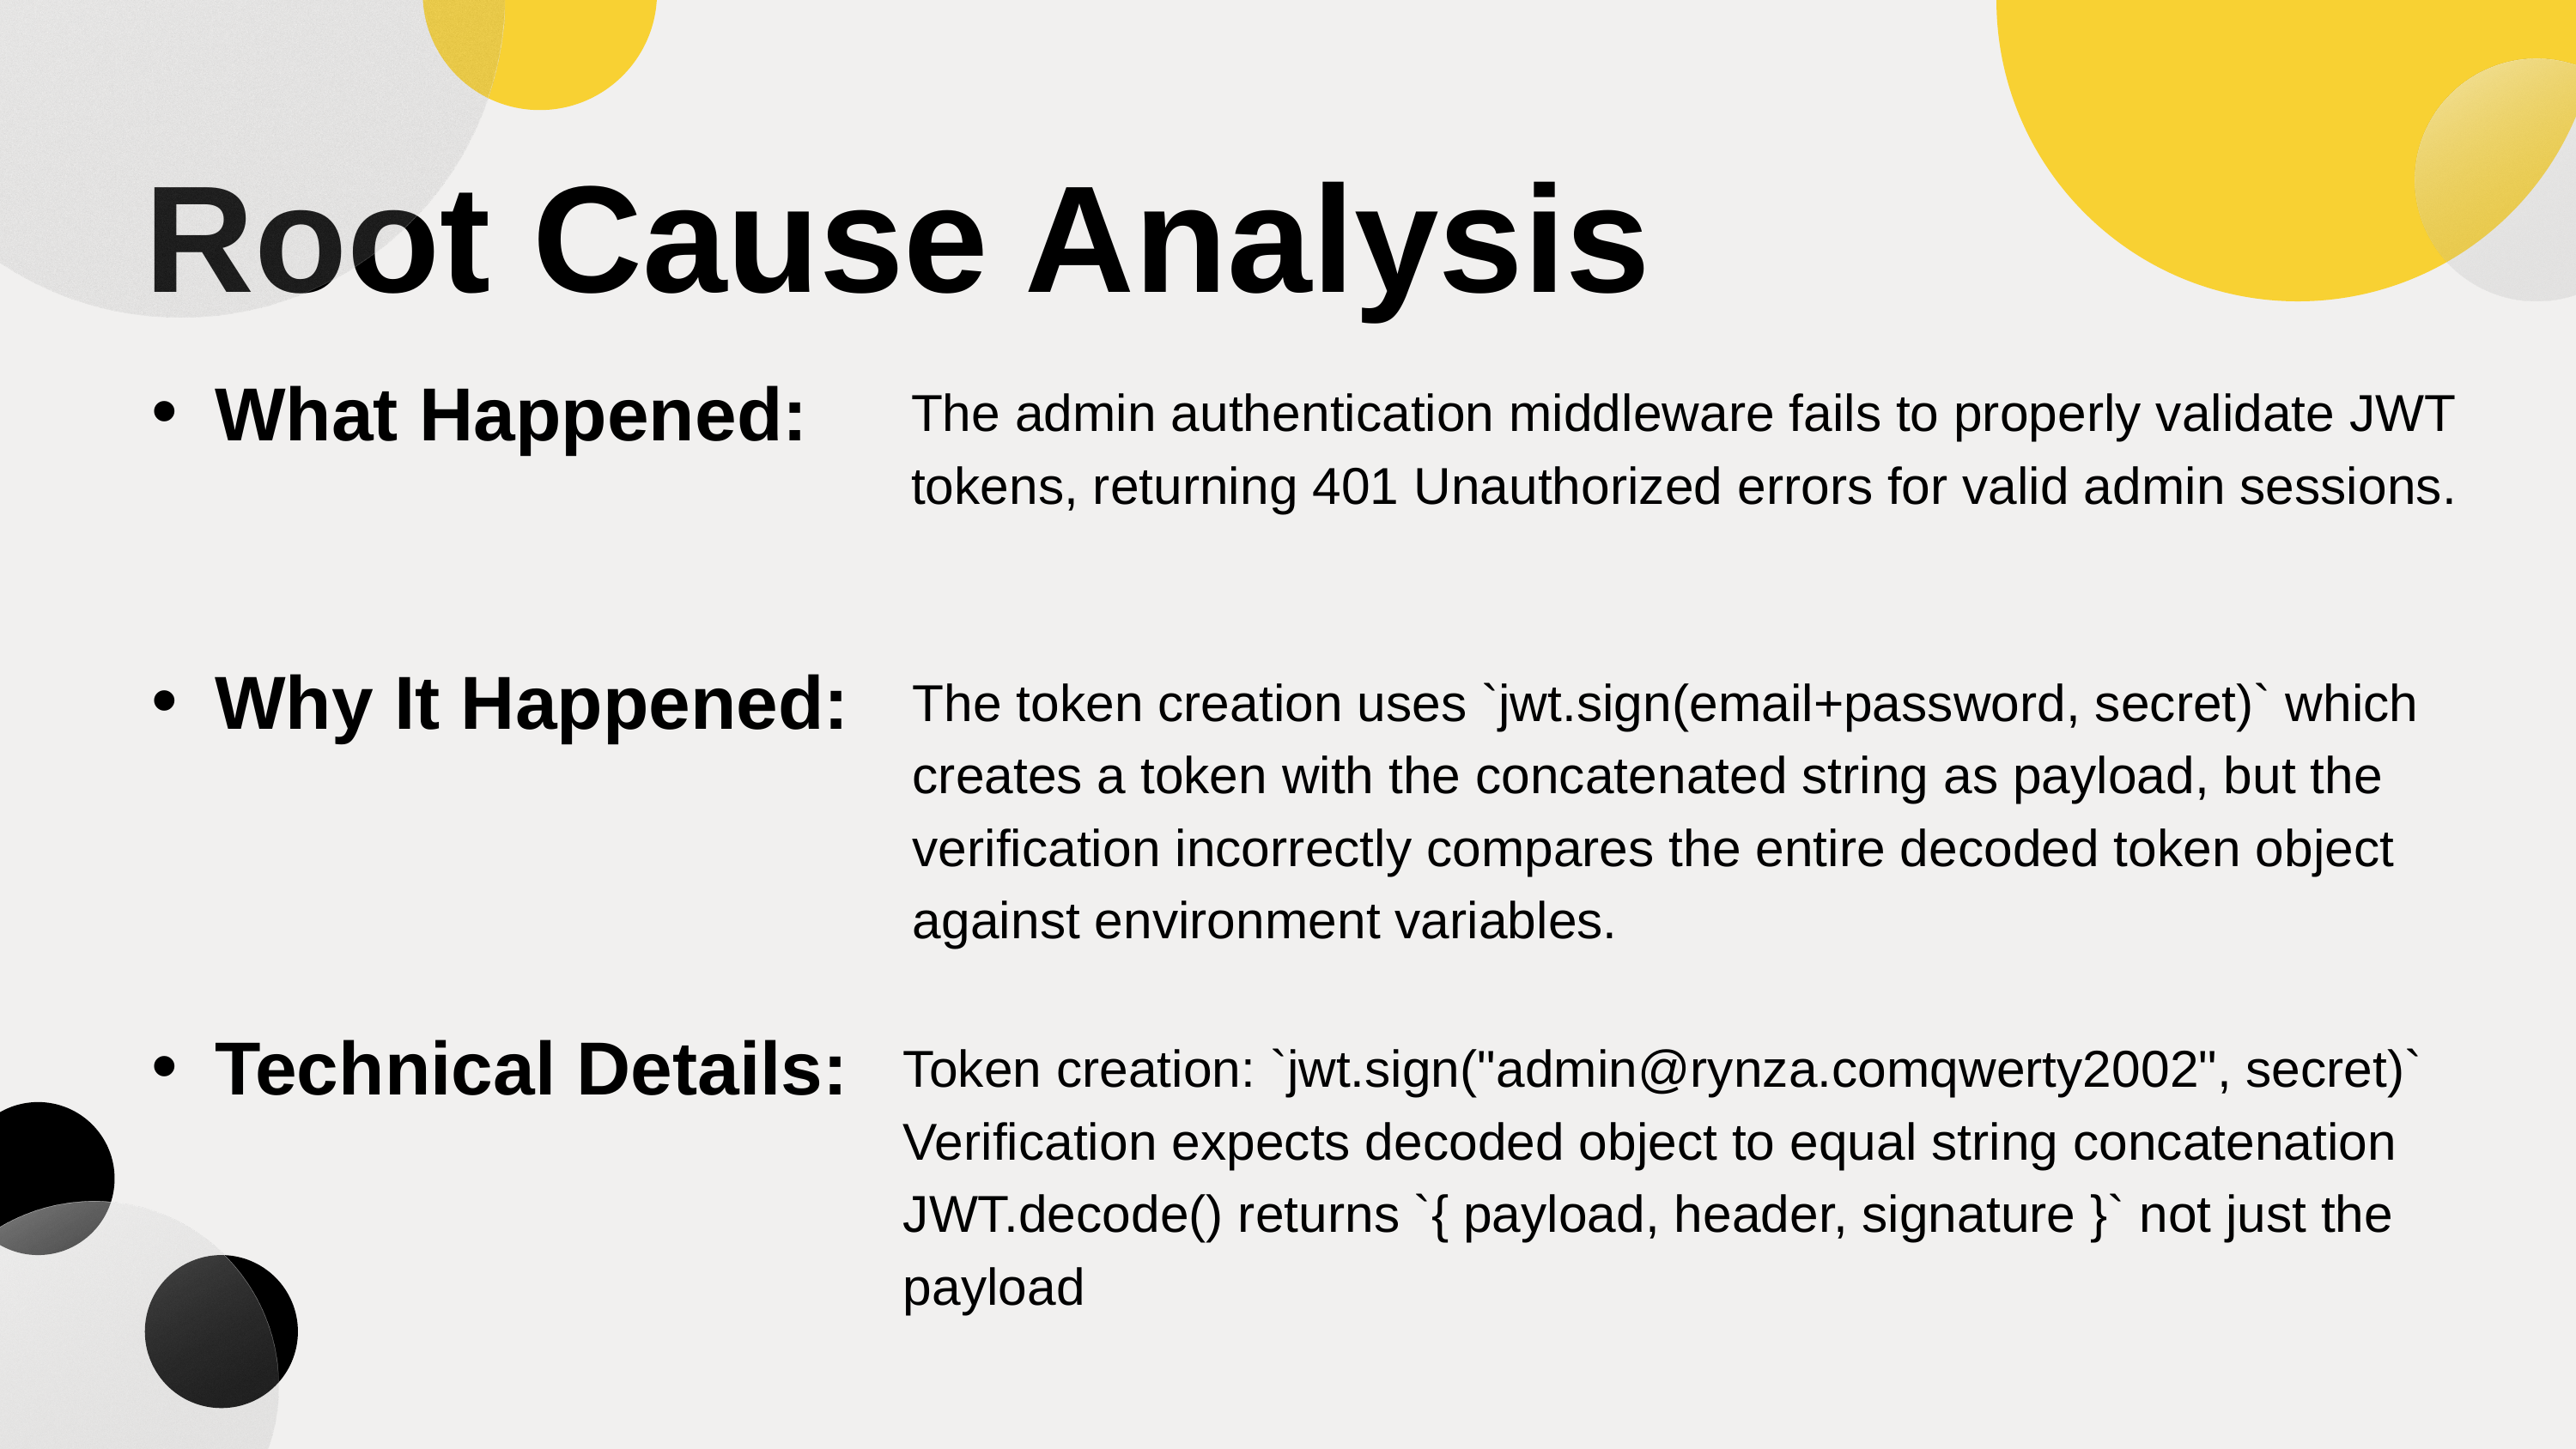

Root Cause Analysis
What Happened:
The admin authentication middleware fails to properly validate JWT tokens, returning 401 Unauthorized errors for valid admin sessions.

Why It Happened:
The token creation uses `jwt.sign(email+password, secret)` which creates a token with the concatenated string as payload, but the verification incorrectly compares the entire decoded token object against environment variables.
Technical Details:
Token creation: `jwt.sign("admin@rynza.comqwerty2002", secret)`
Verification expects decoded object to equal string concatenation
JWT.decode() returns `{ payload, header, signature }` not just the payload